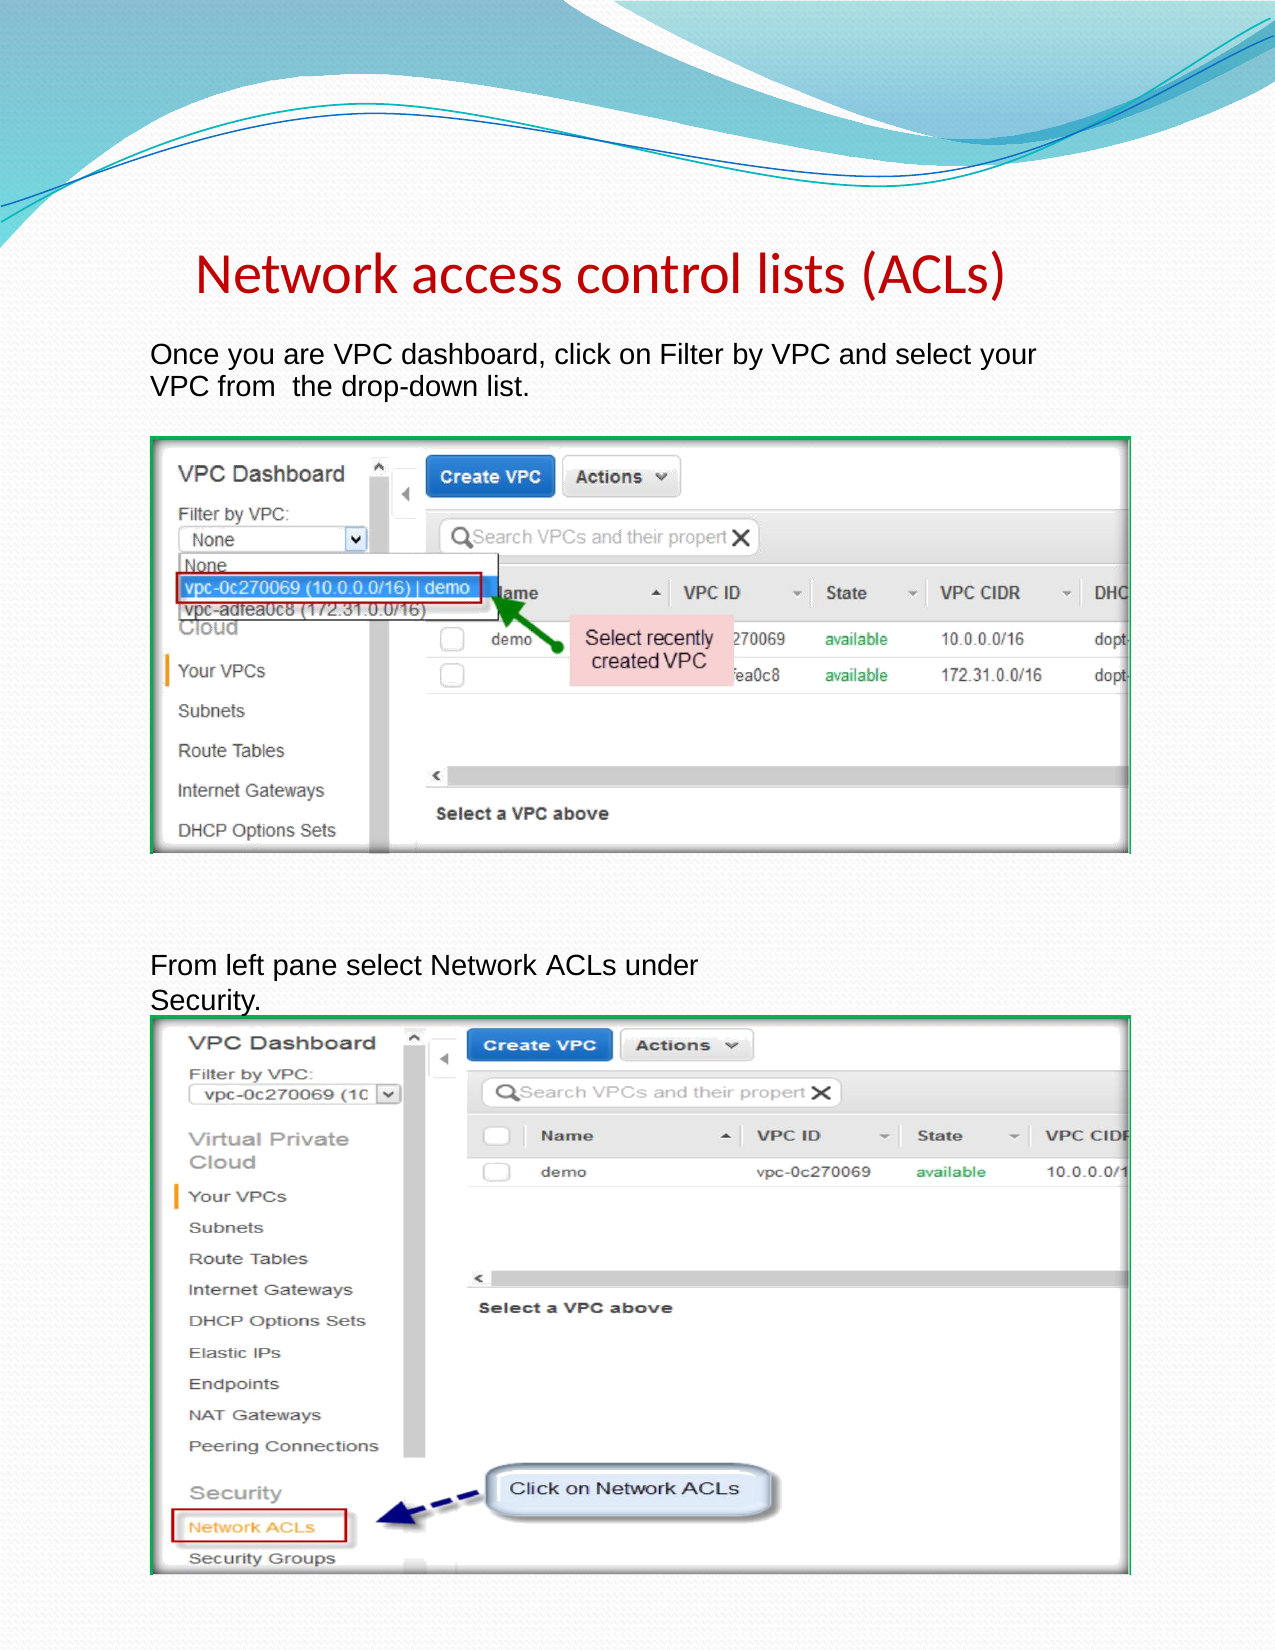

# Network access control lists (ACLs)
Once you are VPC dashboard, click on Filter by VPC and select your VPC from  the drop-down list.

From left pane select Network ACLs under Security.